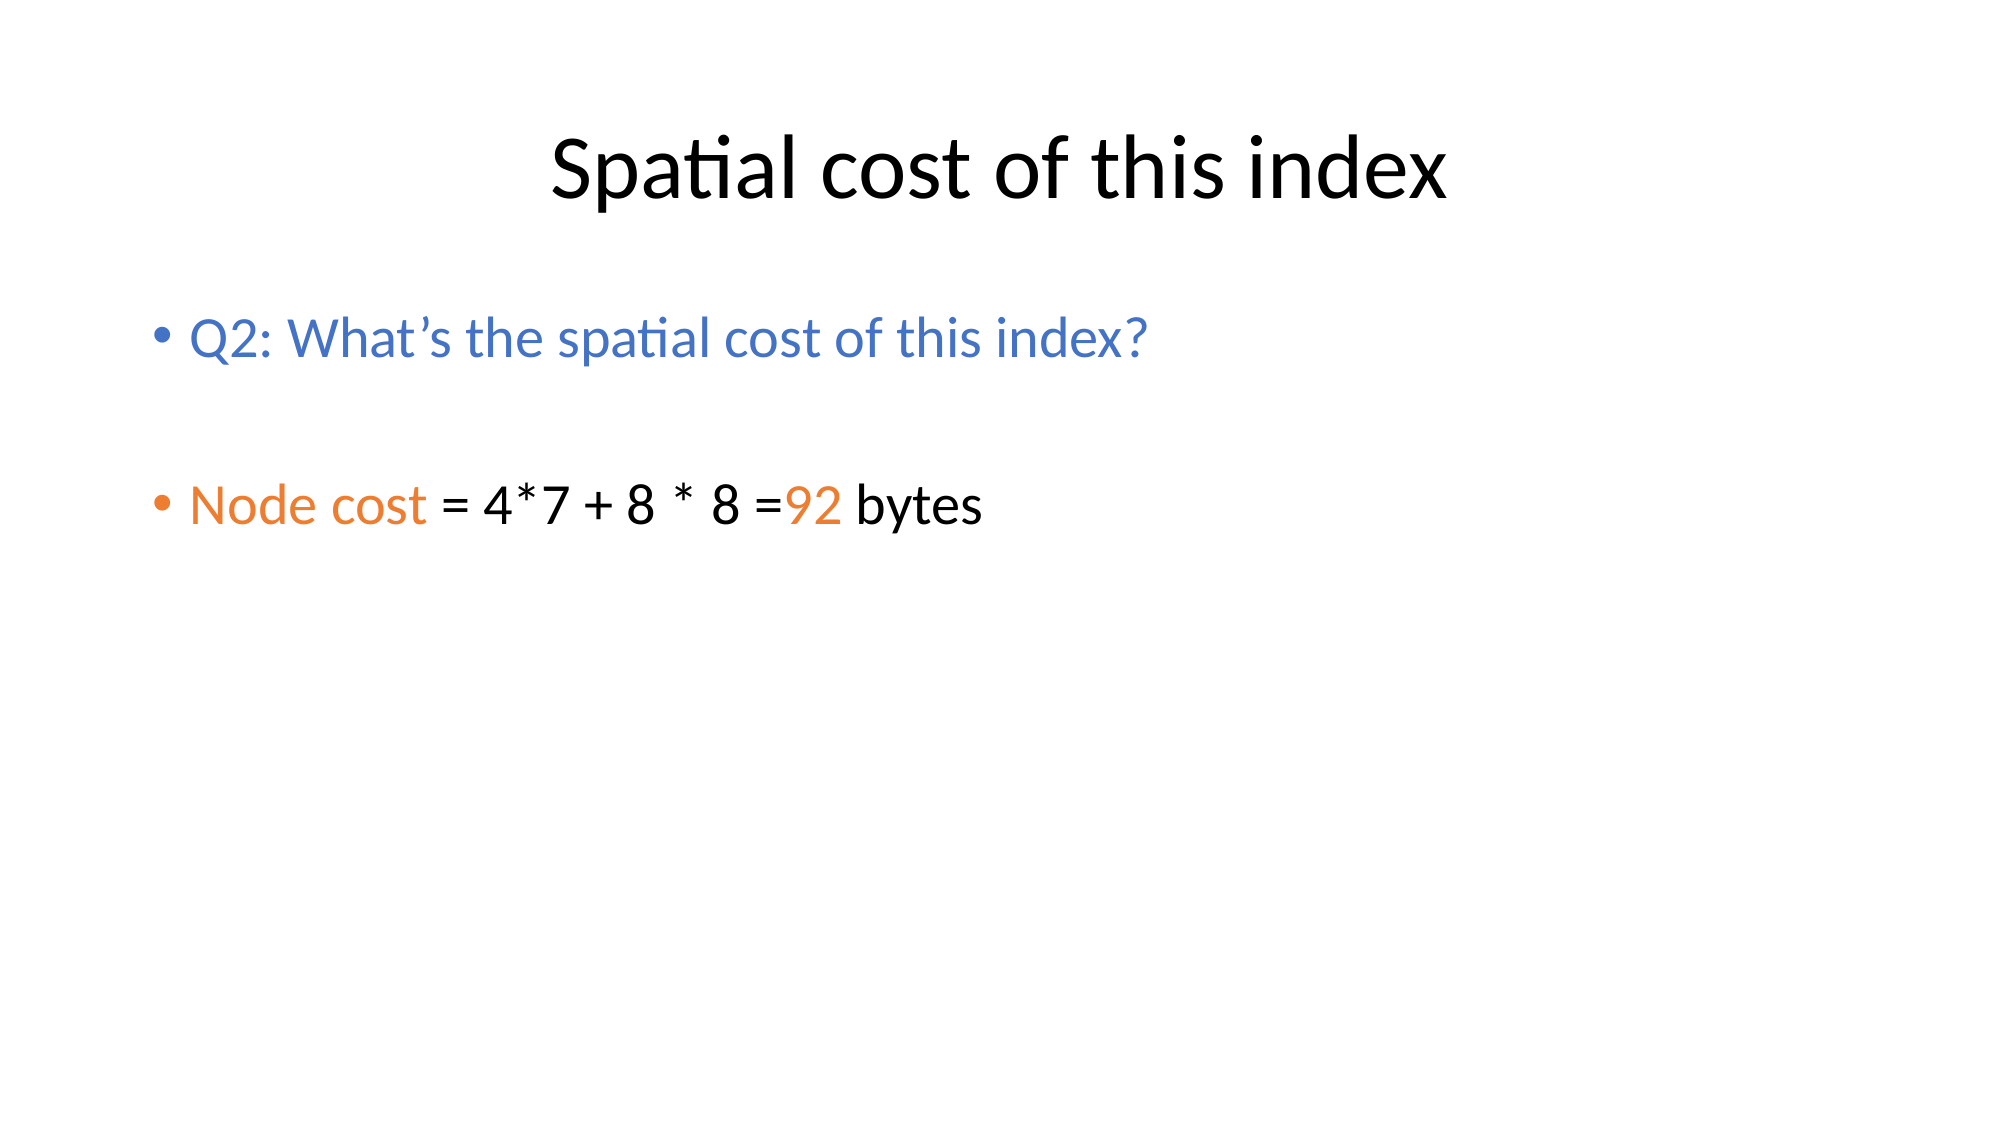

# Spatial cost of this index
Q2: What’s the spatial cost of this index?

Node cost = 4*7 + 8 * 8 =92 bytes